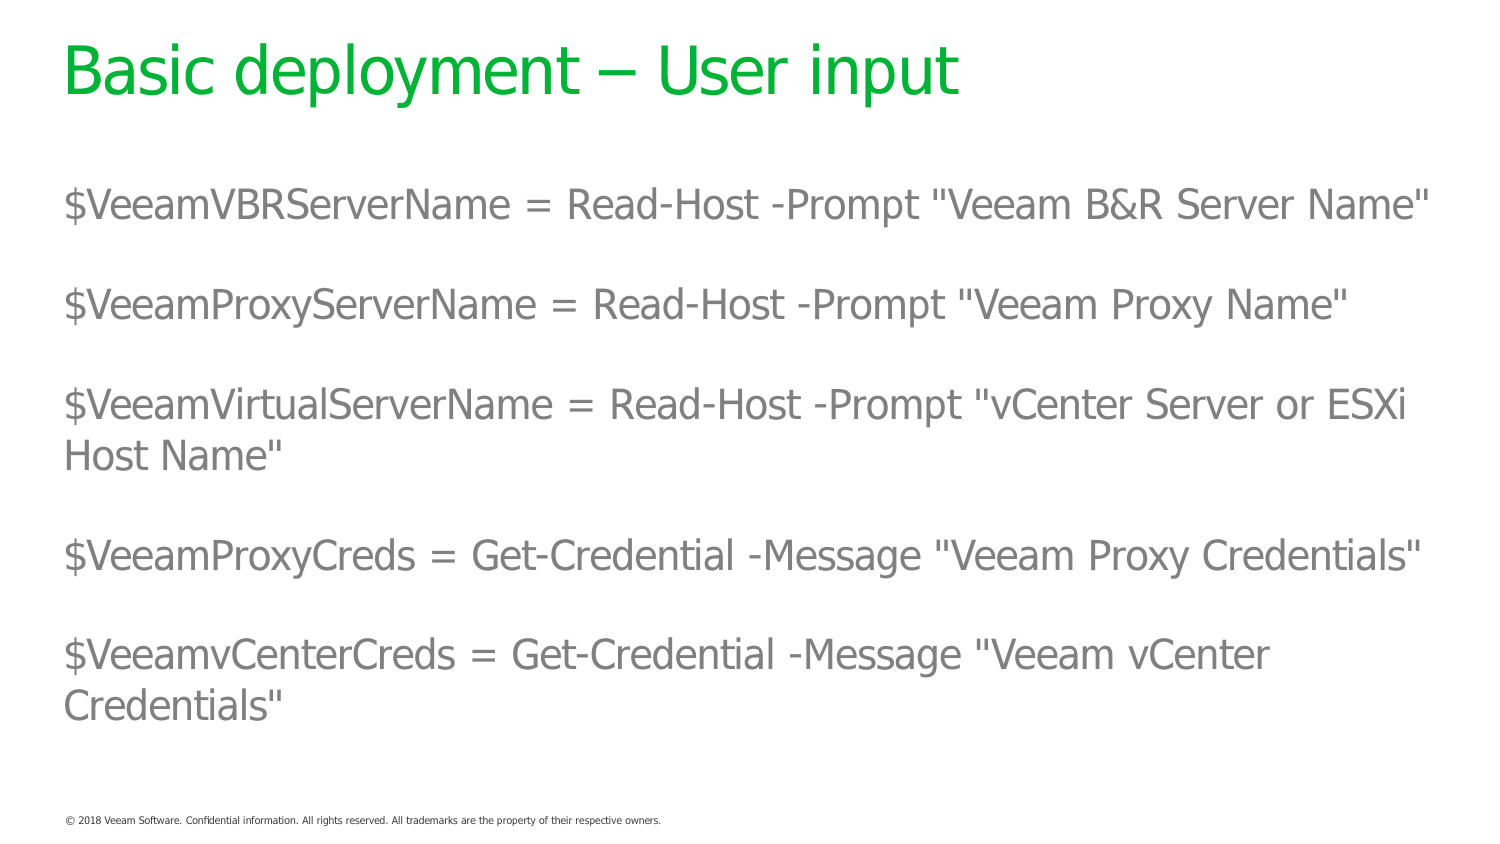

# Basic deployment – User input
$VeeamVBRServerName = Read-Host -Prompt "Veeam B&R Server Name"

$VeeamProxyServerName = Read-Host -Prompt "Veeam Proxy Name"

$VeeamVirtualServerName = Read-Host -Prompt "vCenter Server or ESXi Host Name"

$VeeamProxyCreds = Get-Credential -Message "Veeam Proxy Credentials"

$VeeamvCenterCreds = Get-Credential -Message "Veeam vCenter Credentials"